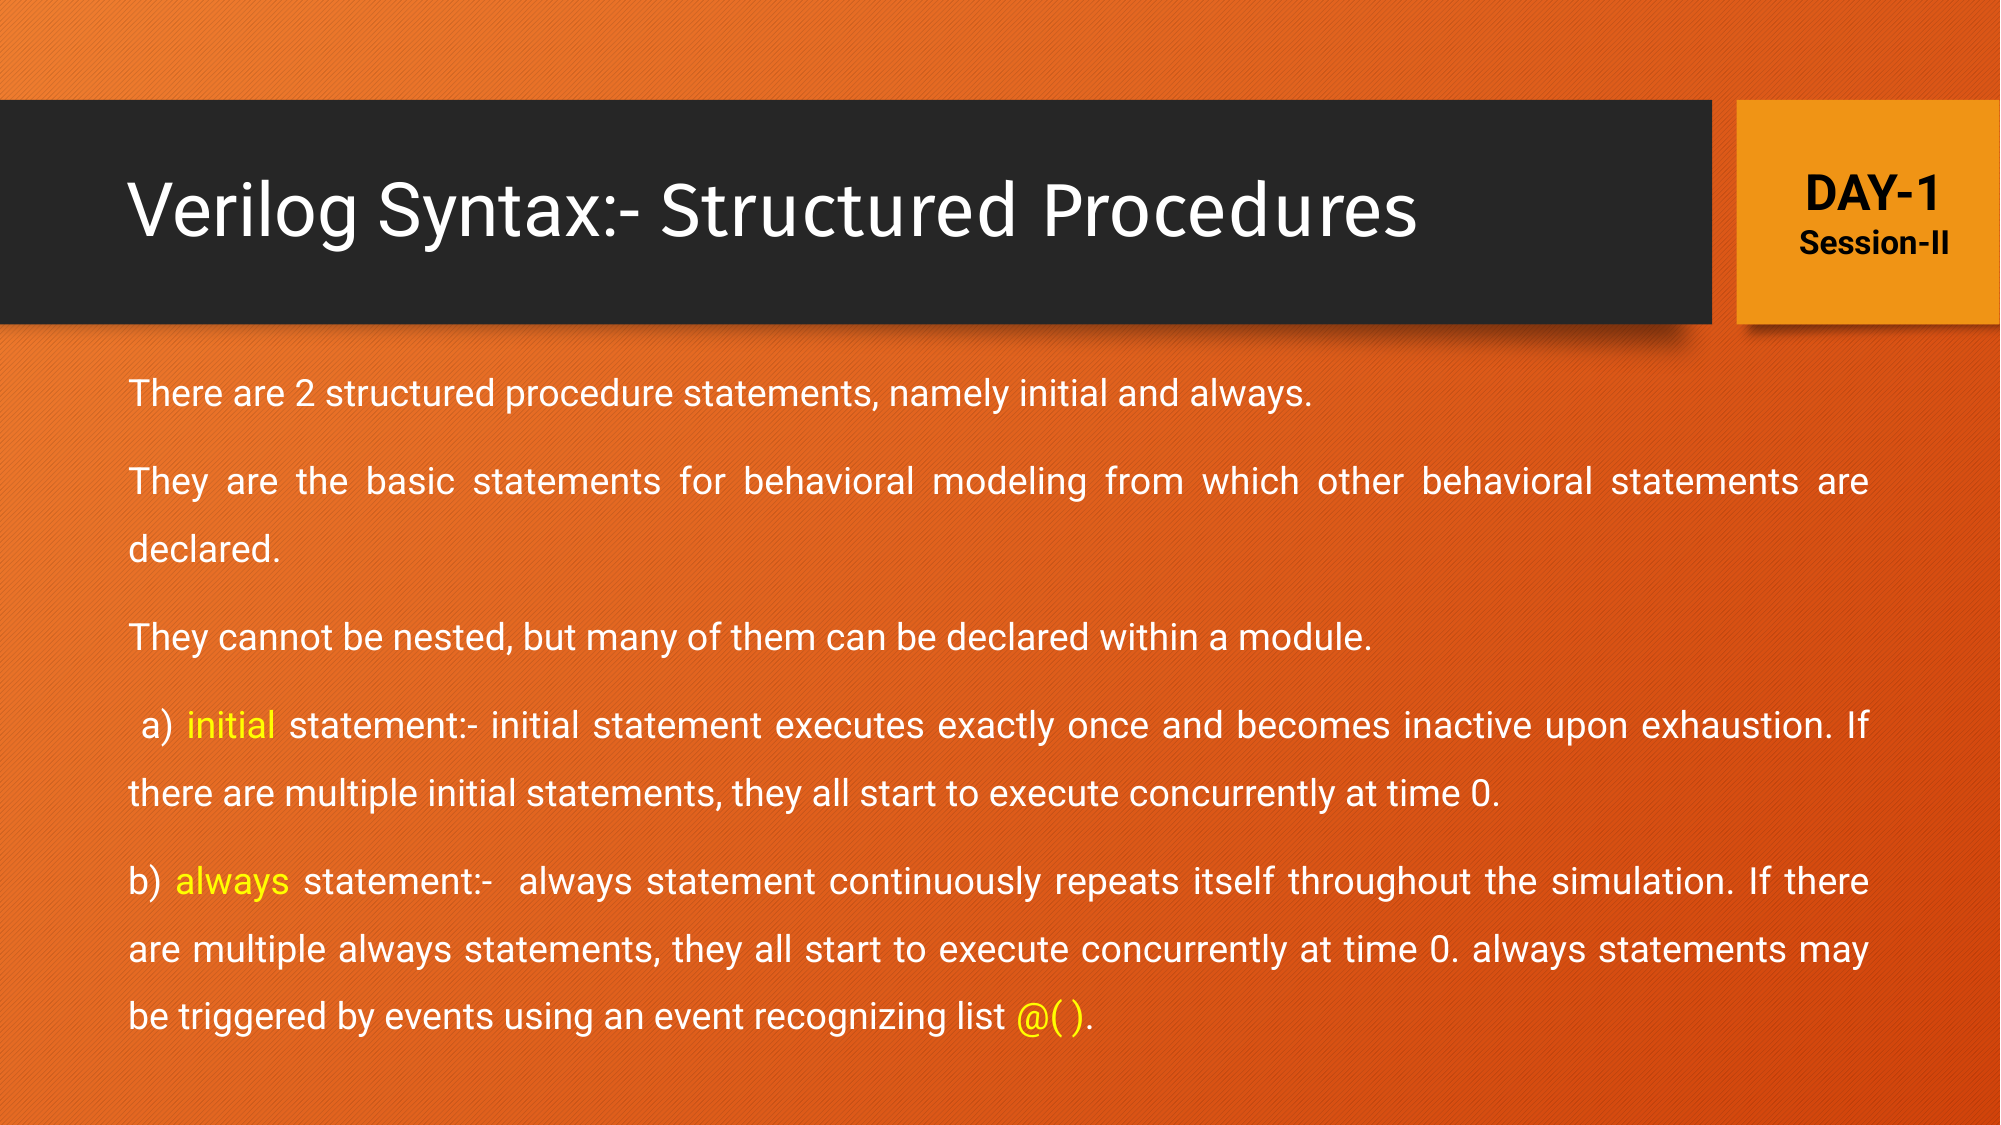

# Verilog Syntax:- Structured Procedures
DAY-1
Session-II
There are 2 structured procedure statements, namely initial and always.
They are the basic statements for behavioral modeling from which other behavioral statements are declared.
They cannot be nested, but many of them can be declared within a module.
 a) initial statement:- initial statement executes exactly once and becomes inactive upon exhaustion. If there are multiple initial statements, they all start to execute concurrently at time 0.
b) always statement:-  always statement continuously repeats itself throughout the simulation. If there are multiple always statements, they all start to execute concurrently at time 0. always statements may be triggered by events using an event recognizing list @( ).